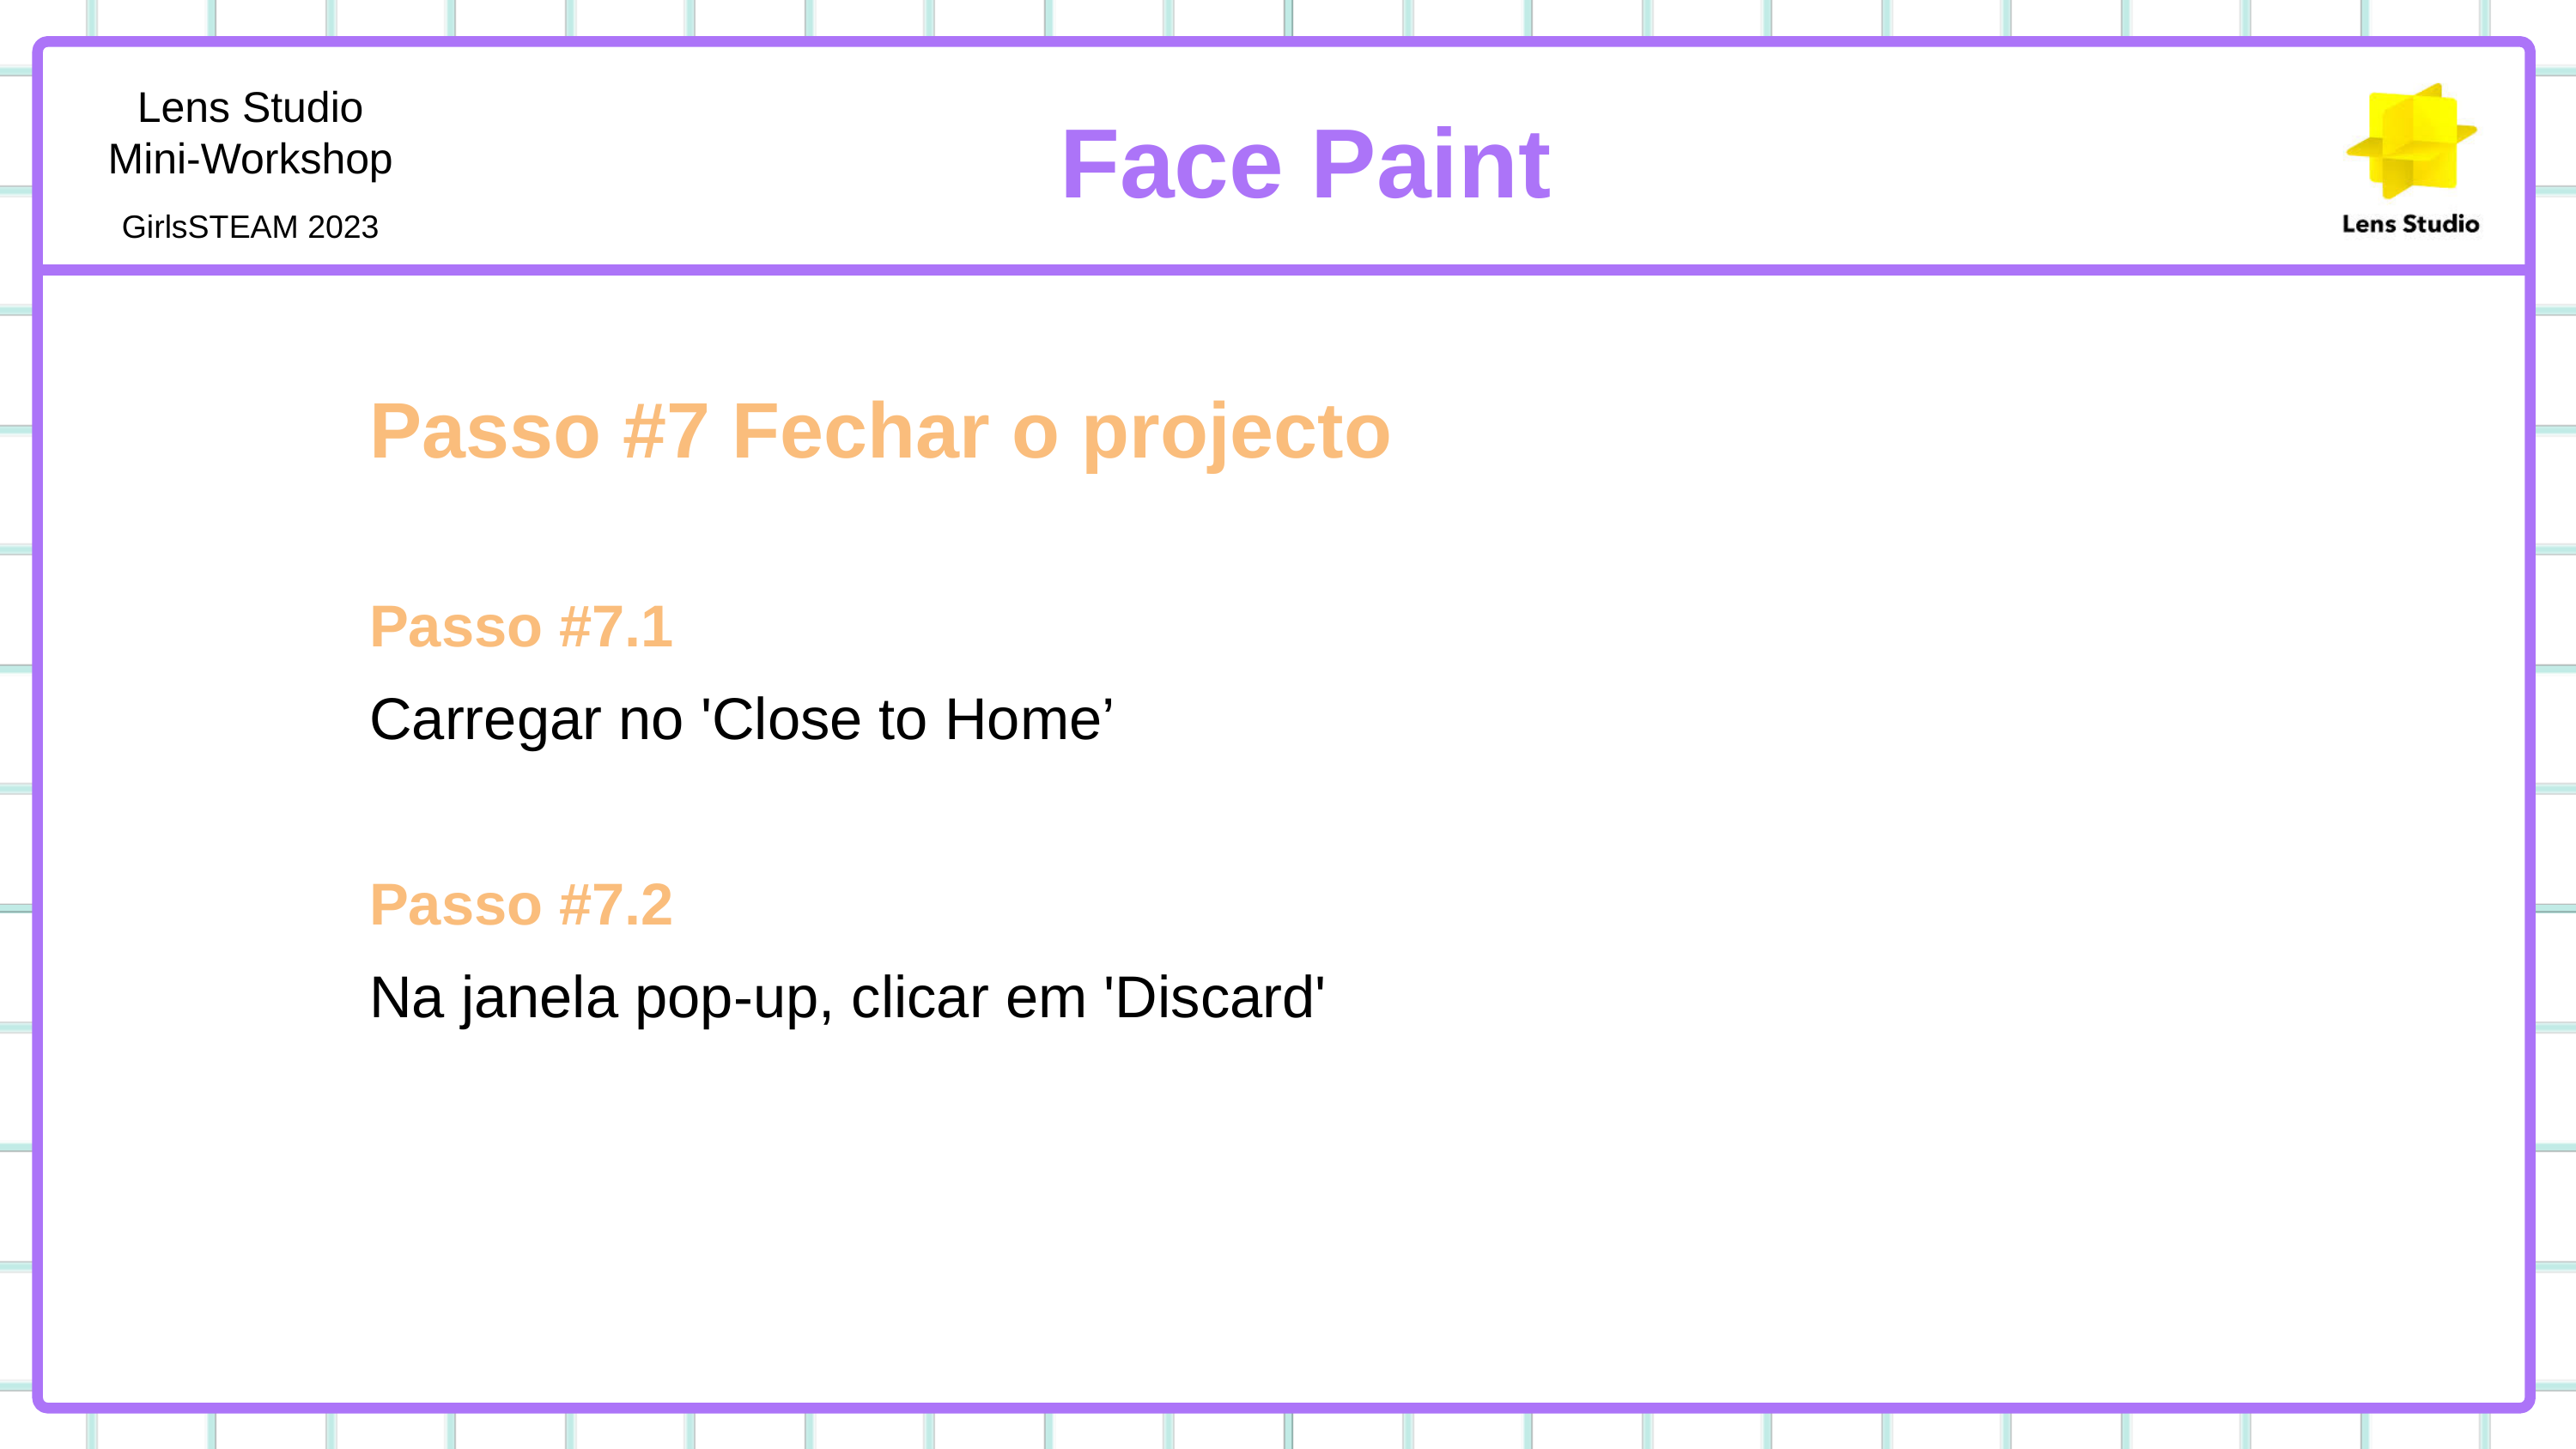

Face Paint
Passo #7 Fechar o projecto
Passo #7.1
Carregar no 'Close to Home’

Passo #7.2
Na janela pop-up, clicar em 'Discard'